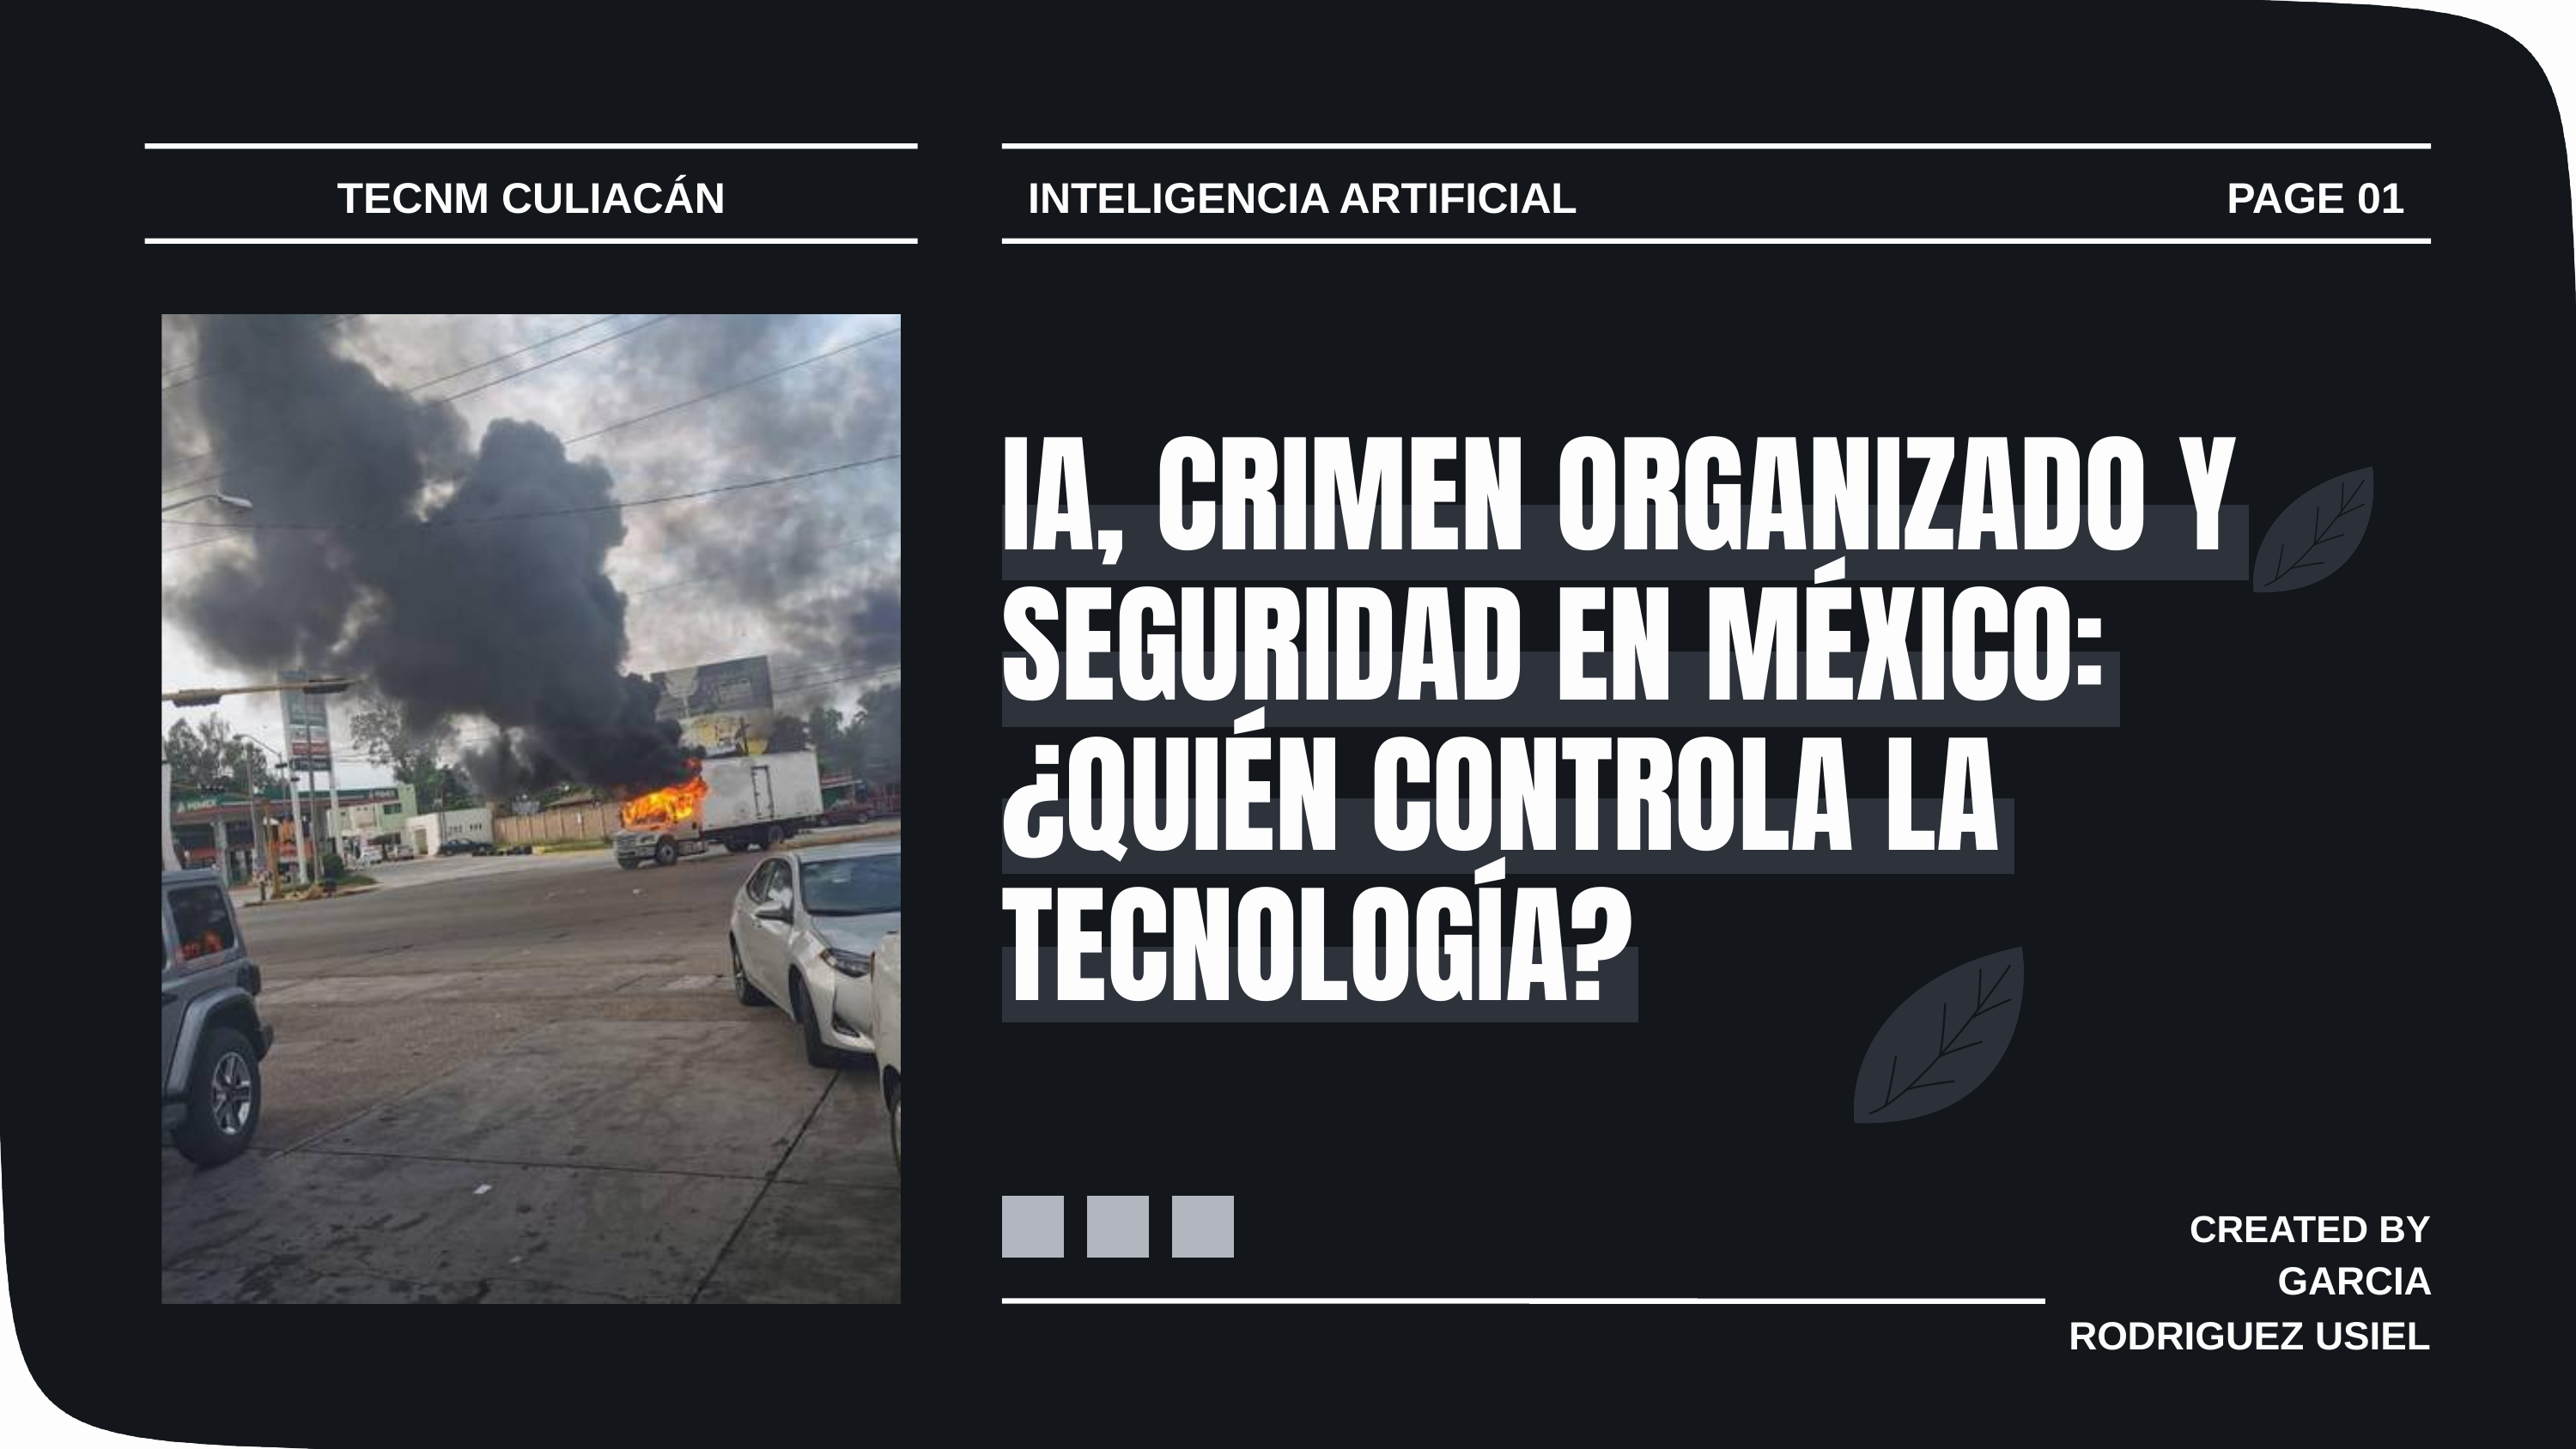

TECNM CULIACÁN
INTELIGENCIA ARTIFICIAL
PAGE 01

IA, CRIMEN ORGANIZADO Y SEGURIDAD EN MÉXICO: ¿QUIÉN CONTROLA LA TECNOLOGÍA?

CREATED BY
GARCIA RODRIGUEZ USIEL